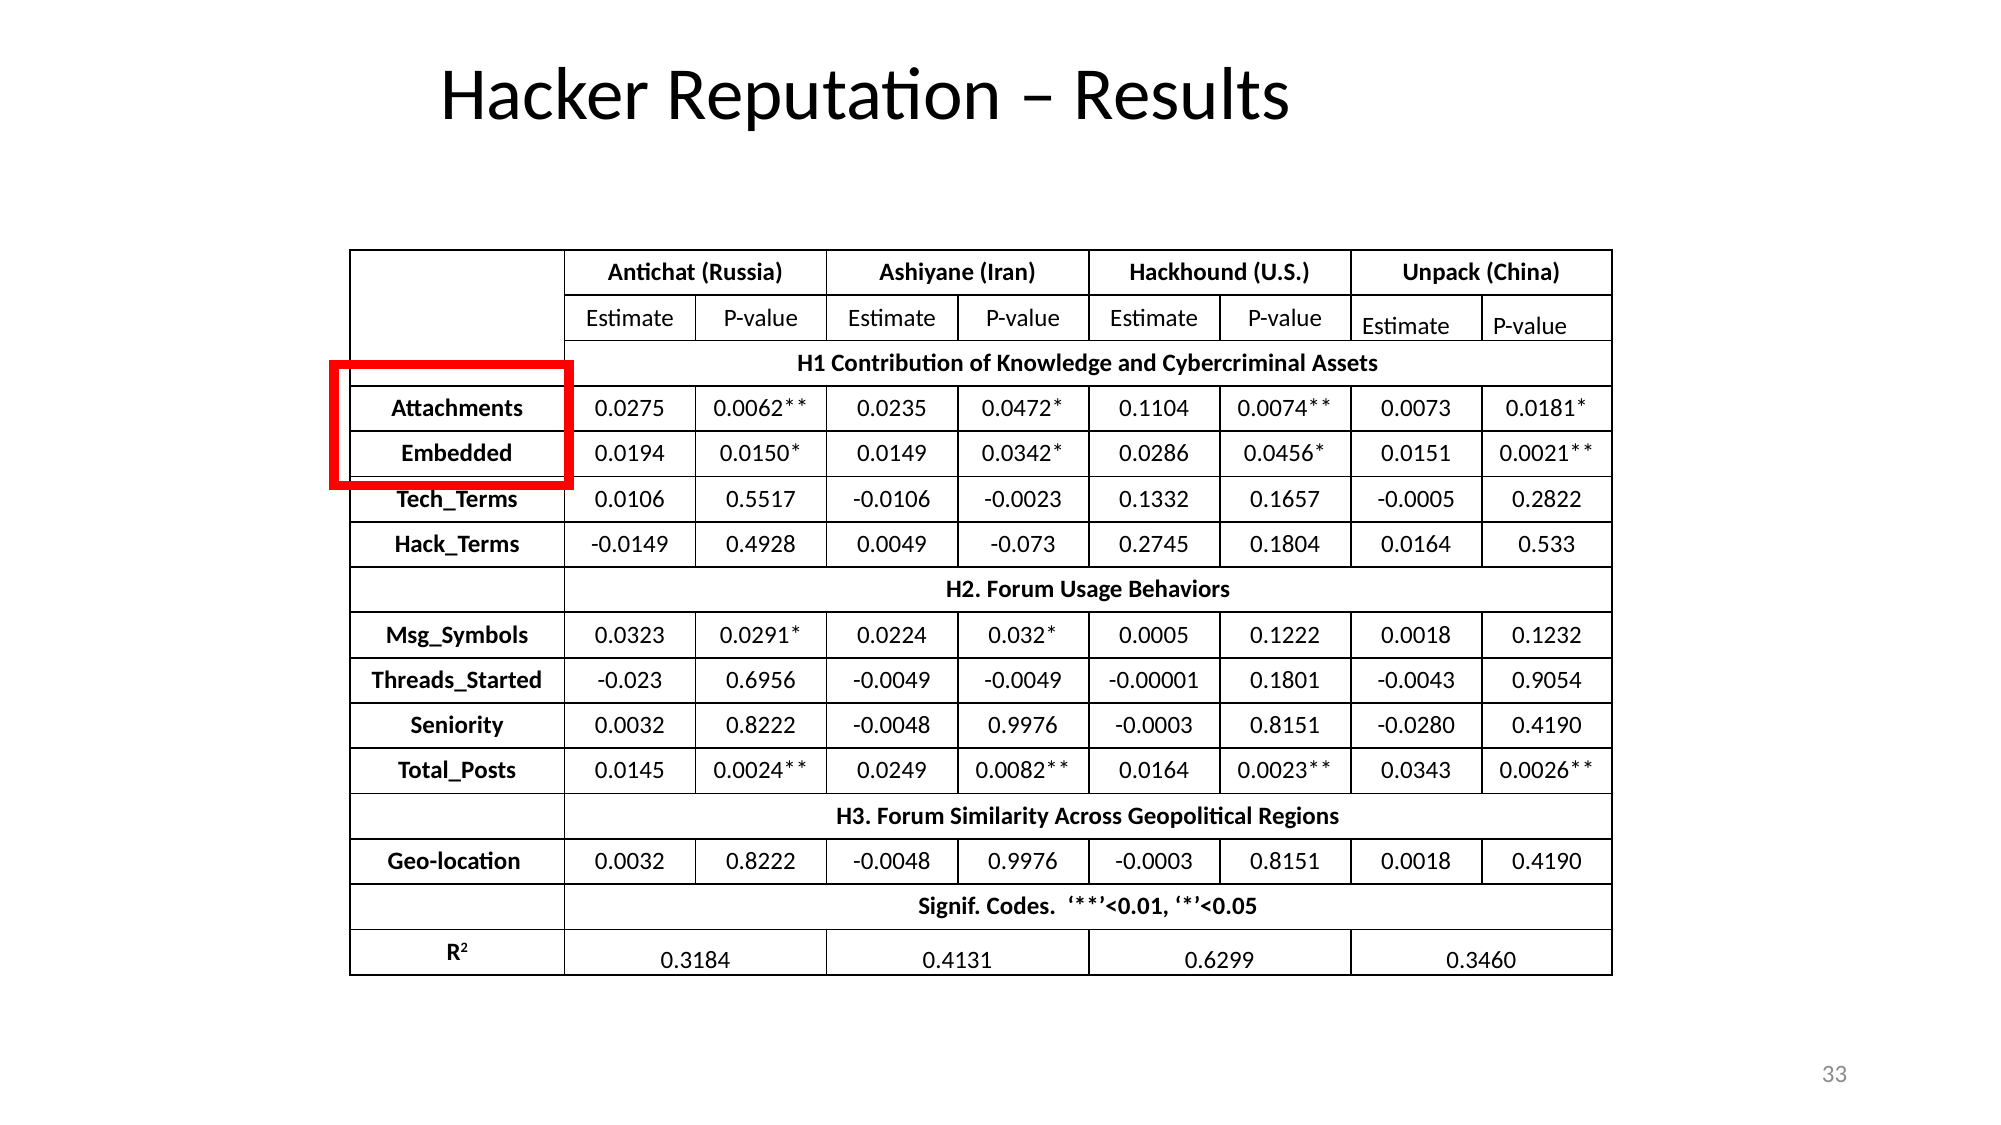

# Hacker Reputation – Results
|  | Antichat (Russia) |  | Ashiyane (Iran) |  | Hackhound (U.S.) |  | Unpack (China) |  |
| --- | --- | --- | --- | --- | --- | --- | --- | --- |
|  | Estimate | P-value | Estimate | P-value | Estimate | P-value | Estimate | P-value |
|  | H1 Contribution of Knowledge and Cybercriminal Assets |  |  |  |  |  |  |  |
| Attachments | 0.0275 | 0.0062\*\* | 0.0235 | 0.0472\* | 0.1104 | 0.0074\*\* | 0.0073 | 0.0181\* |
| Embedded | 0.0194 | 0.0150\* | 0.0149 | 0.0342\* | 0.0286 | 0.0456\* | 0.0151 | 0.0021\*\* |
| Tech\_Terms | 0.0106 | 0.5517 | -0.0106 | -0.0023 | 0.1332 | 0.1657 | -0.0005 | 0.2822 |
| Hack\_Terms | -0.0149 | 0.4928 | 0.0049 | -0.073 | 0.2745 | 0.1804 | 0.0164 | 0.533 |
|  | H2. Forum Usage Behaviors |  |  |  |  |  |  |  |
| Msg\_Symbols | 0.0323 | 0.0291\* | 0.0224 | 0.032\* | 0.0005 | 0.1222 | 0.0018 | 0.1232 |
| Threads\_Started | -0.023 | 0.6956 | -0.0049 | -0.0049 | -0.00001 | 0.1801 | -0.0043 | 0.9054 |
| Seniority | 0.0032 | 0.8222 | -0.0048 | 0.9976 | -0.0003 | 0.8151 | -0.0280 | 0.4190 |
| Total\_Posts | 0.0145 | 0.0024\*\* | 0.0249 | 0.0082\*\* | 0.0164 | 0.0023\*\* | 0.0343 | 0.0026\*\* |
|  | H3. Forum Similarity Across Geopolitical Regions |  |  |  |  |  |  |  |
| Geo-location | 0.0032 | 0.8222 | -0.0048 | 0.9976 | -0.0003 | 0.8151 | 0.0018 | 0.4190 |
|  | Signif. Codes. ‘\*\*’<0.01, ‘\*’<0.05 |  |  |  |  |  |  |  |
| R2 | 0.3184 |  | 0.4131 |  | 0.6299 |  | 0.3460 |  |

33